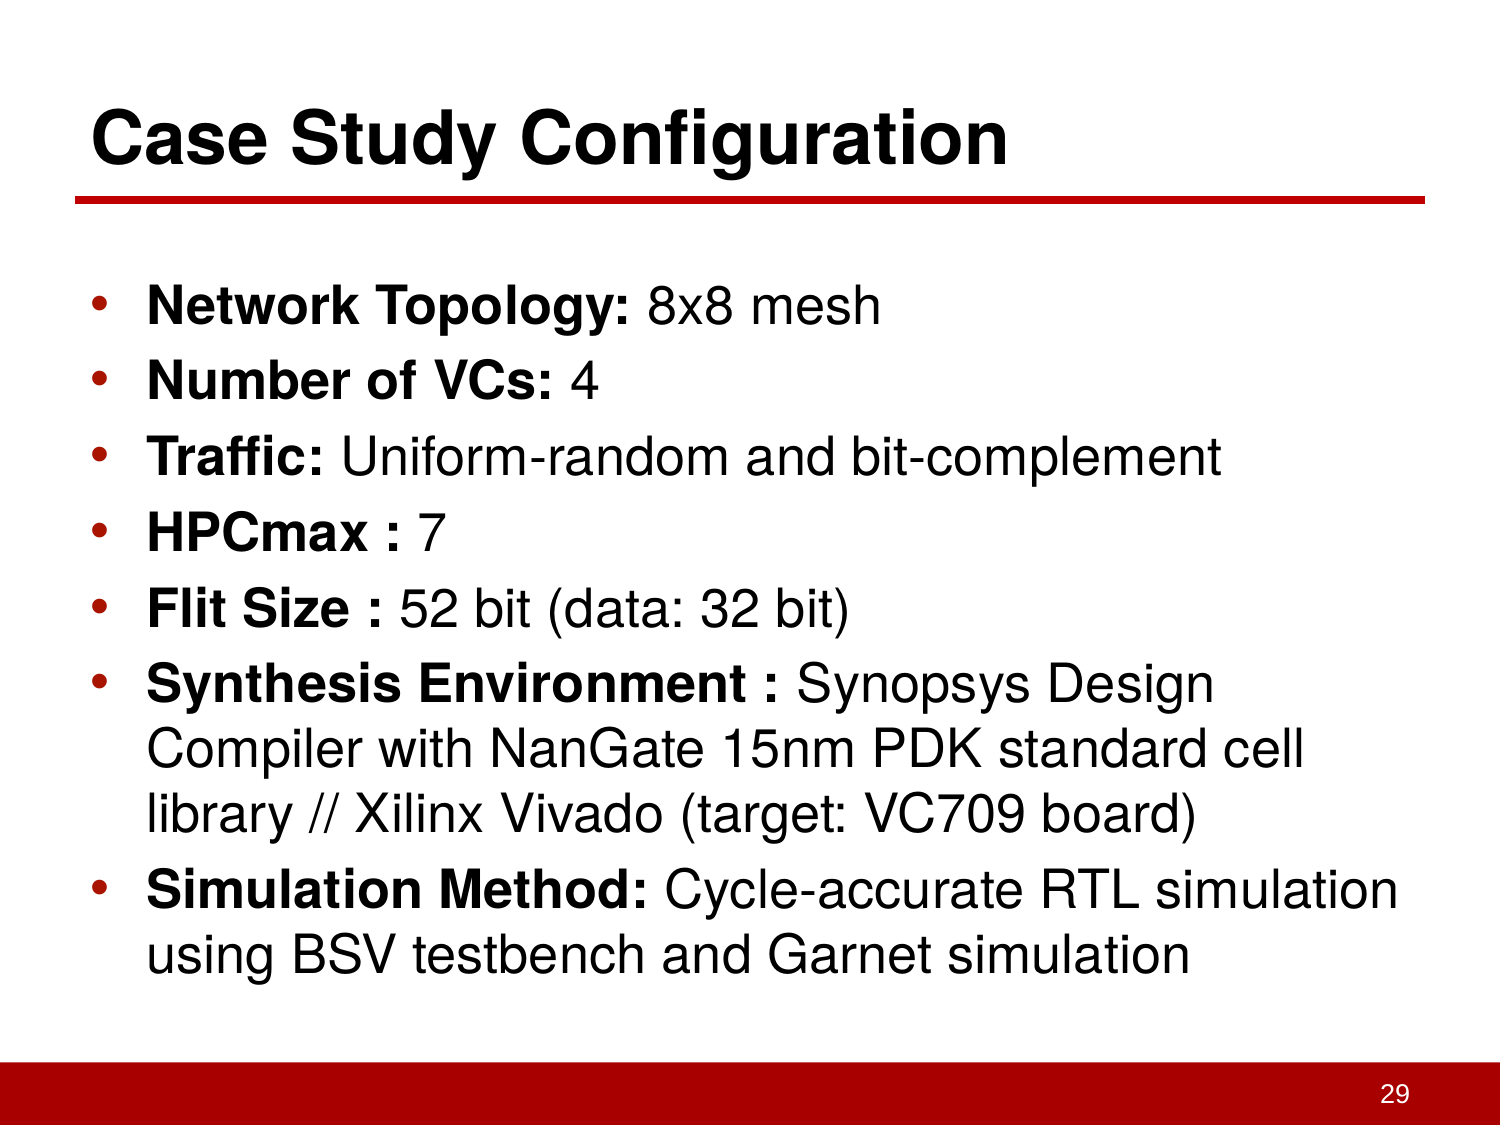

# Case Study Configuration
Network Topology: 8x8 mesh
Number of VCs: 4
Traffic: Uniform-random and bit-complement
HPCmax : 7
Flit Size : 52 bit (data: 32 bit)
Synthesis Environment : Synopsys Design Compiler with NanGate 15nm PDK standard cell library // Xilinx Vivado (target: VC709 board)
Simulation Method: Cycle-accurate RTL simulation using BSV testbench and Garnet simulation
29